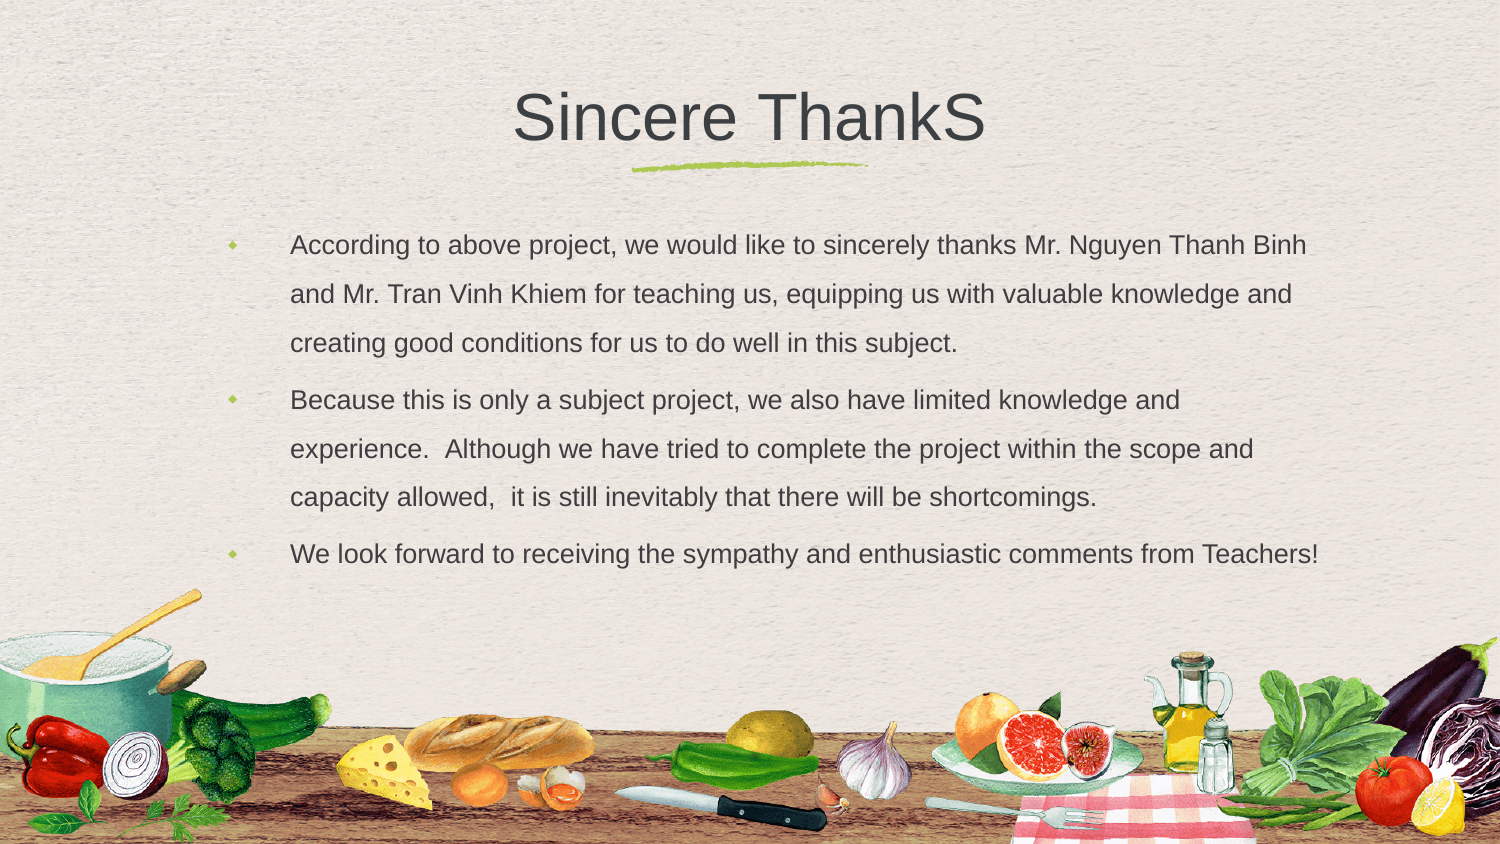

# Sincere ThankS
According to above project, we would like to sincerely thanks Mr. Nguyen Thanh Binh and Mr. Tran Vinh Khiem for teaching us, equipping us with valuable knowledge and creating good conditions for us to do well in this subject.
Because this is only a subject project, we also have limited knowledge and experience.  Although we have tried to complete the project within the scope and capacity allowed,  it is still inevitably that there will be shortcomings.
We look forward to receiving the sympathy and enthusiastic comments from Teachers!